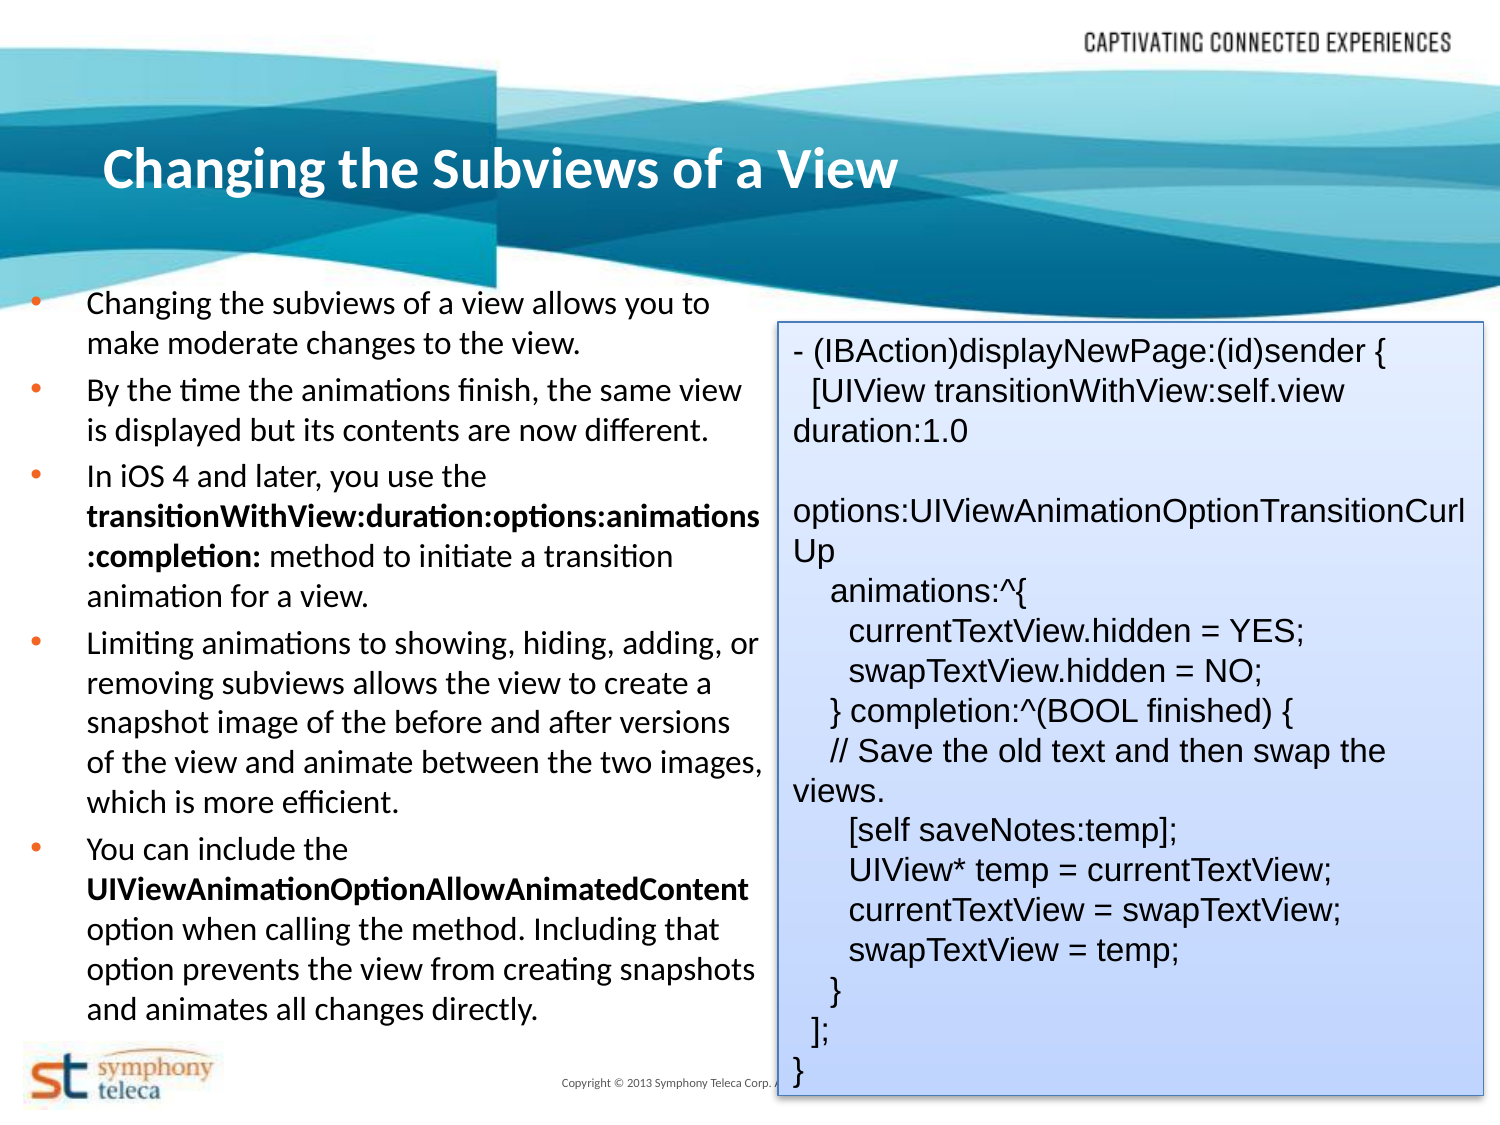

Changing the Subviews of a View

Changing the subviews of a view allows you to make moderate changes to the view.
By the time the animations finish, the same view is displayed but its contents are now different.
In iOS 4 and later, you use the transitionWithView:duration:options:animations:completion: method to initiate a transition animation for a view.
Limiting animations to showing, hiding, adding, or removing subviews allows the view to create a snapshot image of the before and after versions of the view and animate between the two images, which is more efficient.
You can include the UIViewAnimationOptionAllowAnimatedContent option when calling the method. Including that option prevents the view from creating snapshots and animates all changes directly.
- (IBAction)displayNewPage:(id)sender {
  [UIView transitionWithView:self.view duration:1.0
    options:UIViewAnimationOptionTransitionCurlUp
    animations:^{
      currentTextView.hidden = YES;
      swapTextView.hidden = NO;
    } completion:^(BOOL finished) {
    // Save the old text and then swap the views.
      [self saveNotes:temp];
      UIView* temp = currentTextView;
      currentTextView = swapTextView;
      swapTextView = temp;
    }
  ];
}